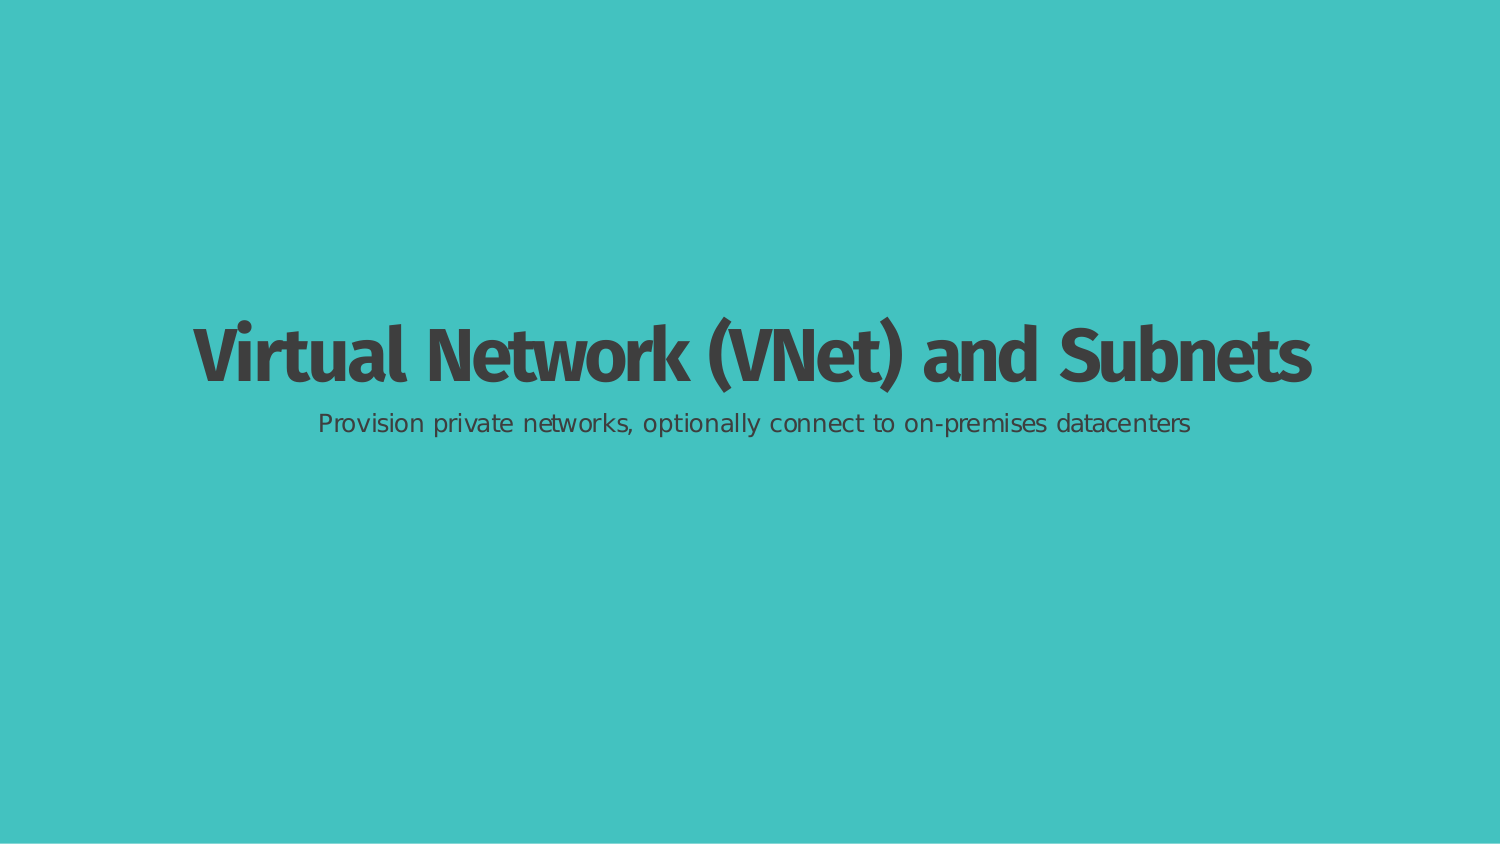

# Virtual Network (VNet) and Subnets
Provision private networks, optionally connect to on-premises datacenters